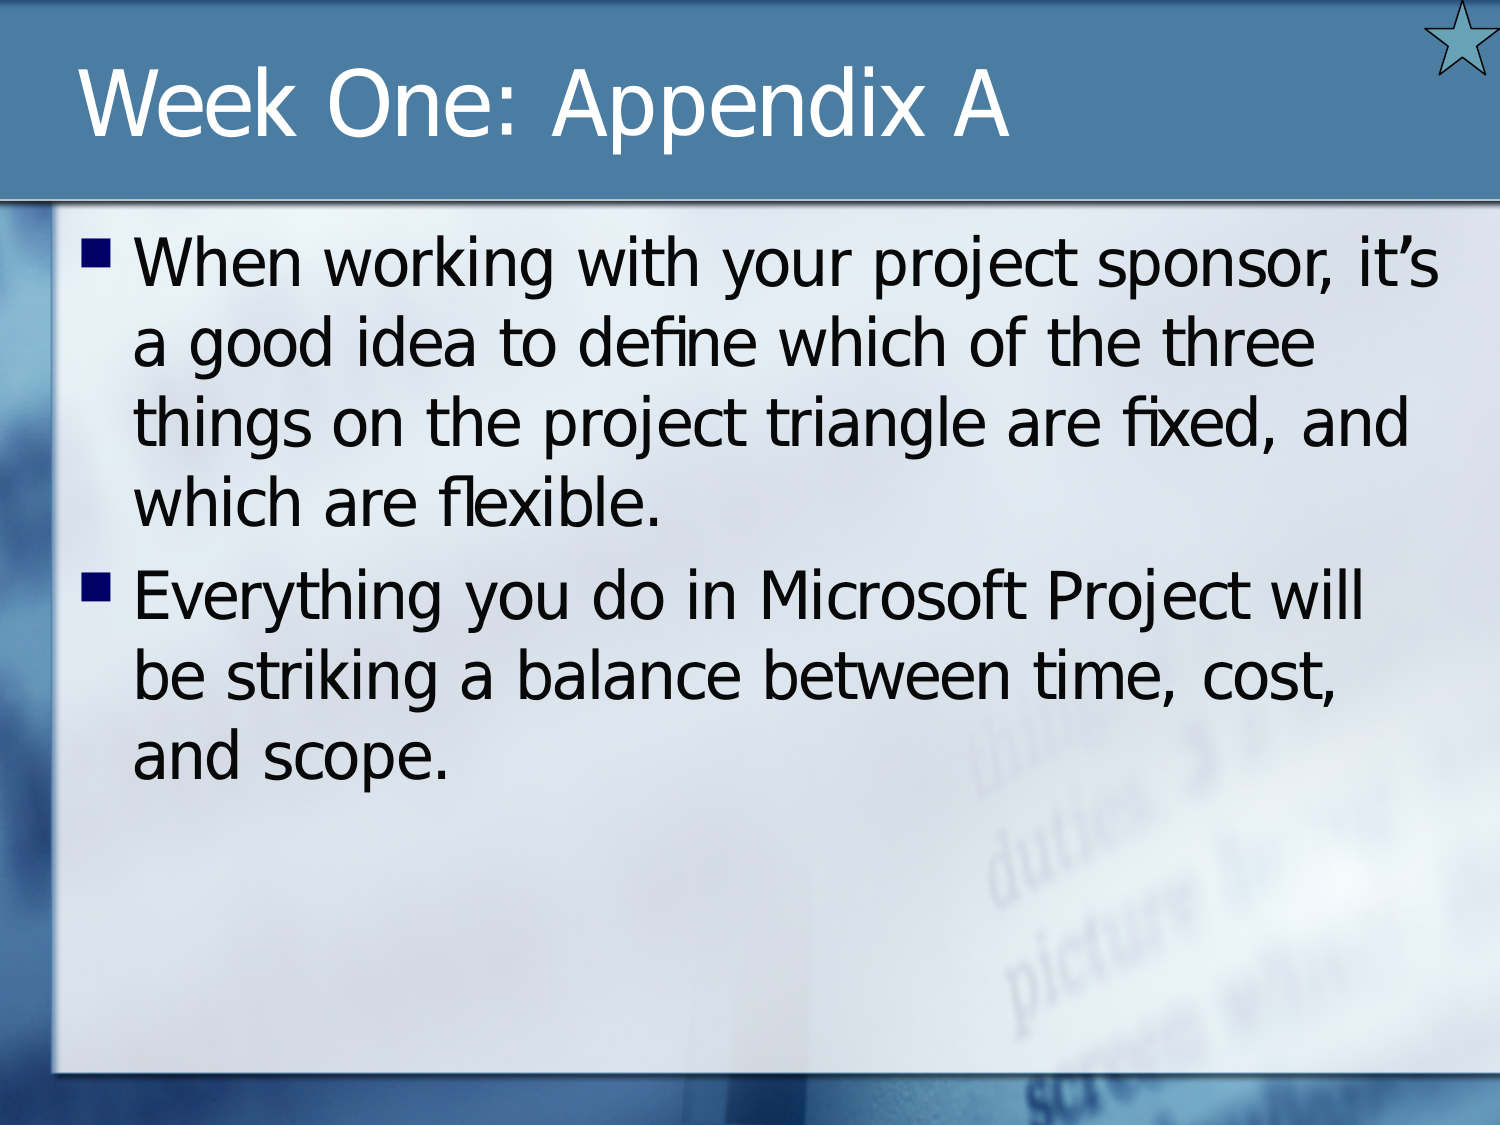

# Week One: Appendix A
When working with your project sponsor, it’s a good idea to define which of the three things on the project triangle are fixed, and which are flexible.
Everything you do in Microsoft Project will be striking a balance between time, cost, and scope.